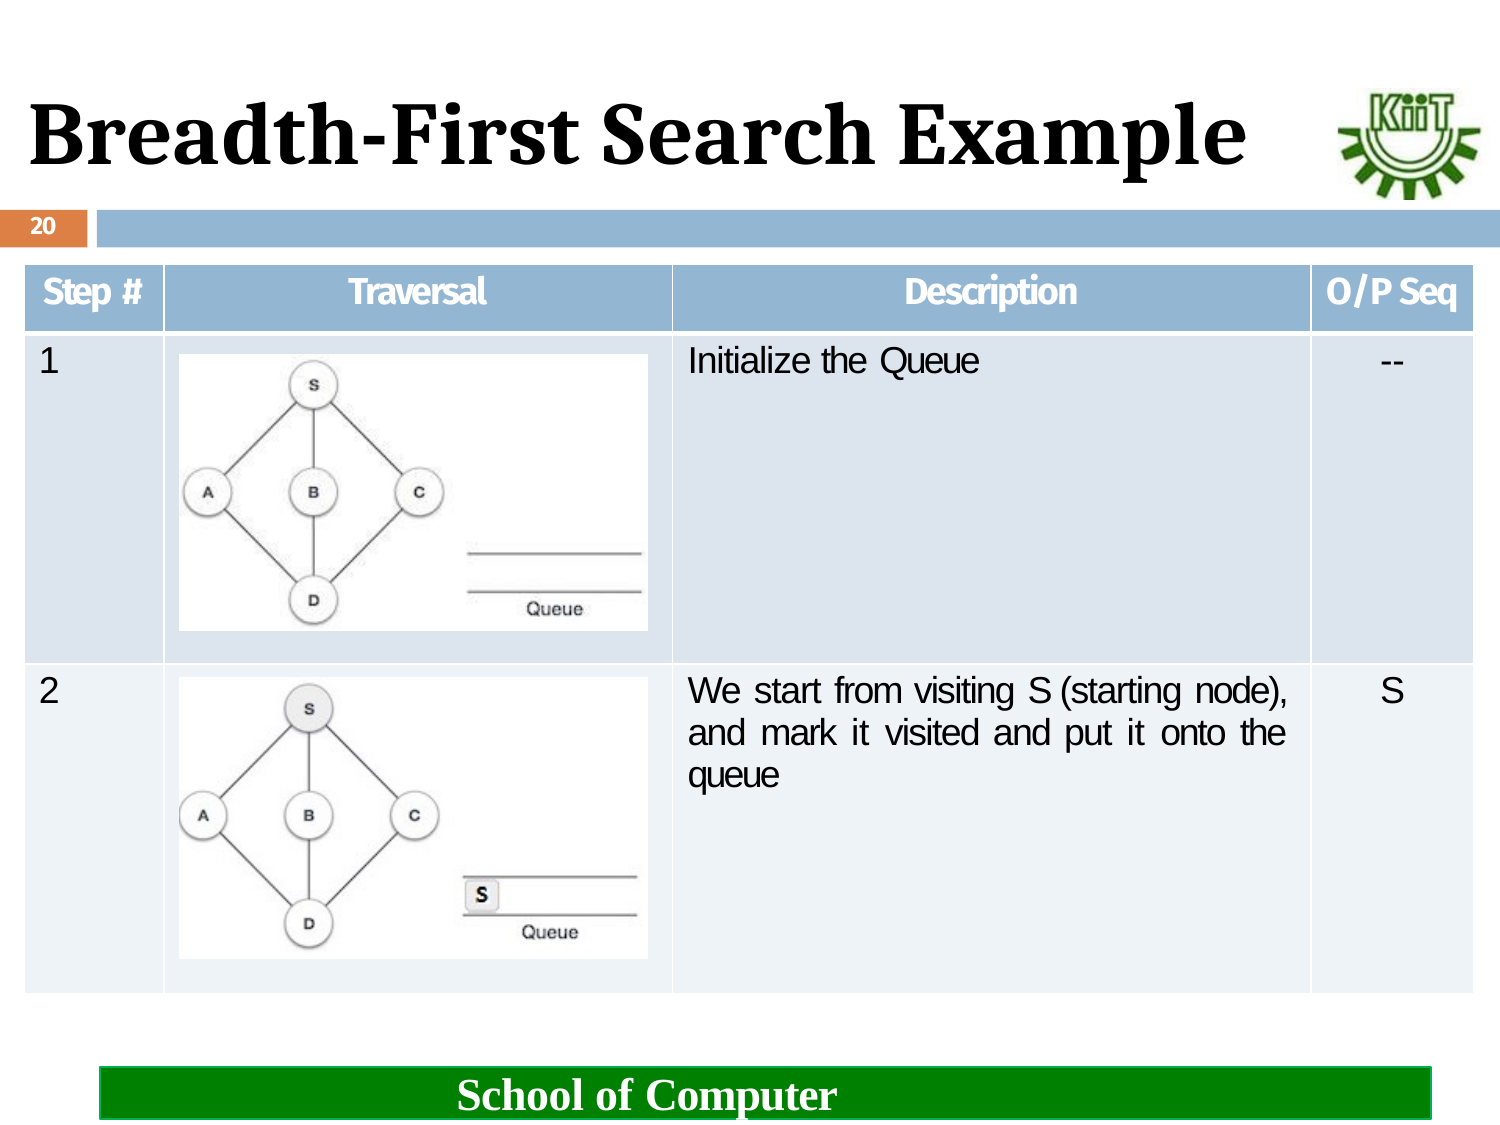

# Breadth-First Search Example

20
| Step # | Traversal | Description | O/P Seq |
| --- | --- | --- | --- |
| 1 |  | Initialize the Queue | -- |
| 2 |  | We start from visiting S (starting node), and mark it visited and put it onto the queue | S |

School of Computer Engineering